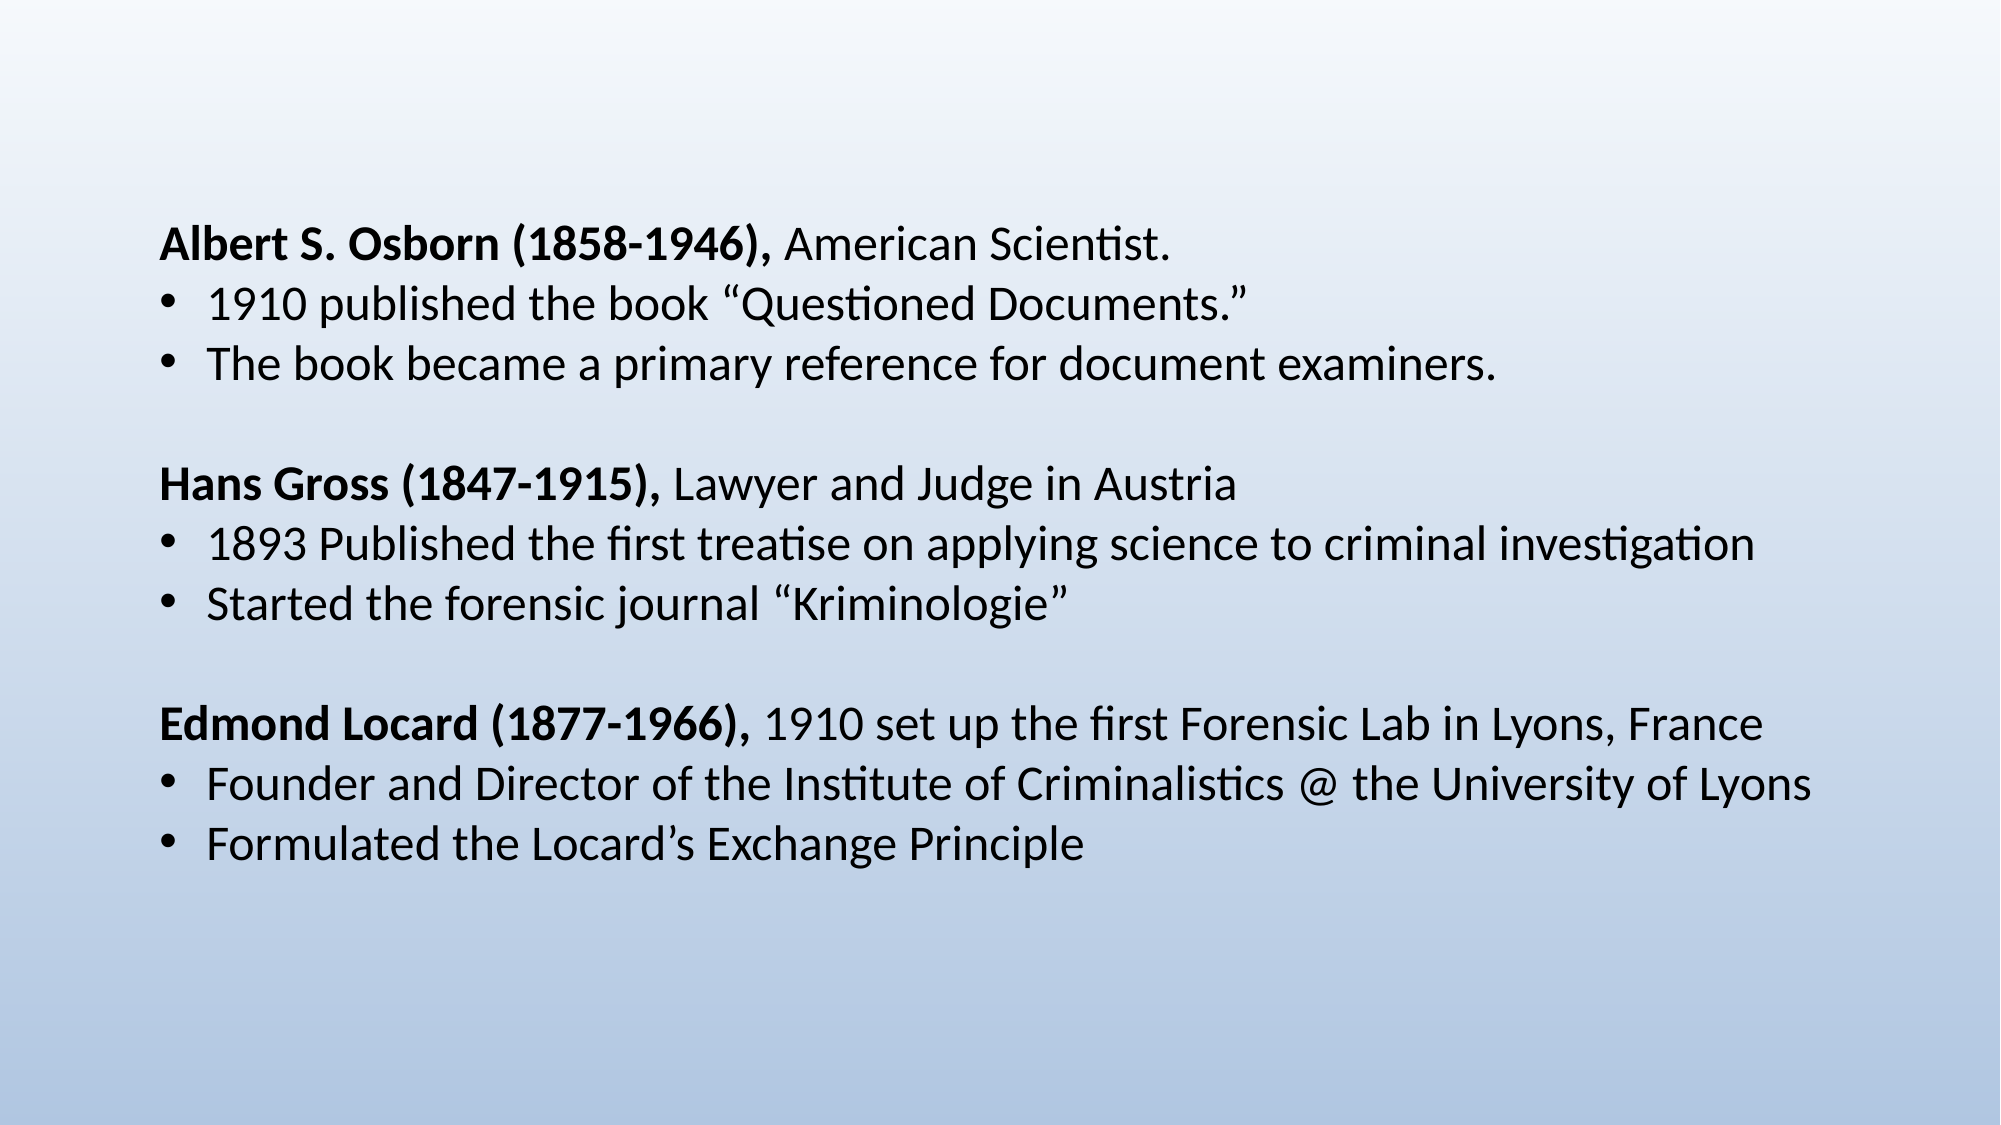

Albert S. Osborn (1858-1946), American Scientist.
1910 published the book “Questioned Documents.”
The book became a primary reference for document examiners.

Hans Gross (1847-1915), Lawyer and Judge in Austria
1893 Published the first treatise on applying science to criminal investigation
Started the forensic journal “Kriminologie”

Edmond Locard (1877-1966), 1910 set up the first Forensic Lab in Lyons, France
Founder and Director of the Institute of Criminalistics @ the University of Lyons
Formulated the Locard’s Exchange Principle